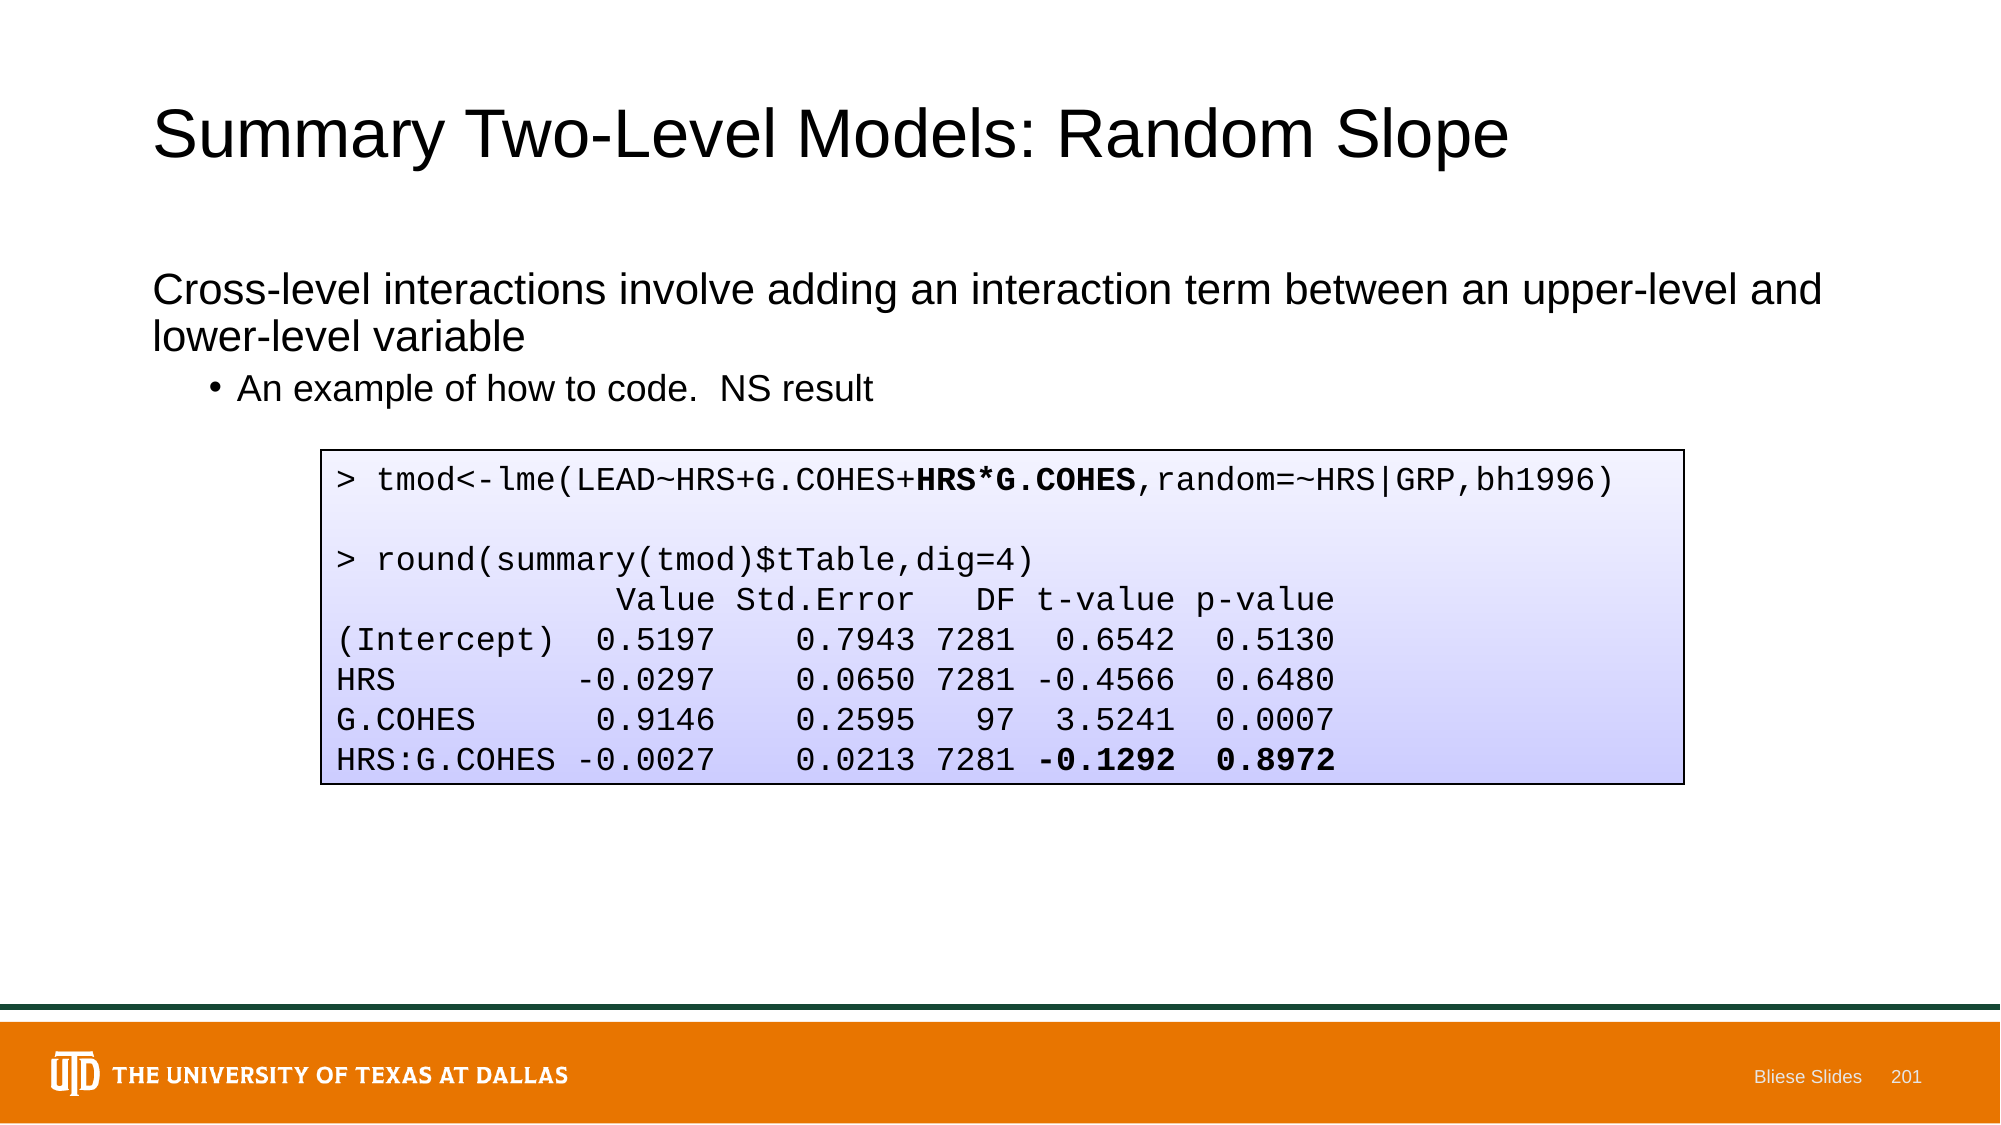

# Summary Two-Level Models: Random Slope
Cross-level interactions involve adding an interaction term between an upper-level and lower-level variable
An example of how to code.  NS result
> tmod<-lme(LEAD~HRS+G.COHES+HRS*G.COHES,random=~HRS|GRP,bh1996)

> round(summary(tmod)$tTable,dig=4)
              Value Std.Error   DF t-value p-value
(Intercept)  0.5197    0.7943 7281  0.6542  0.5130
HRS         -0.0297    0.0650 7281 -0.4566  0.6480
G.COHES      0.9146    0.2595   97  3.5241  0.0007
HRS:G.COHES -0.0027    0.0213 7281 -0.1292  0.8972
Bliese Slides
201